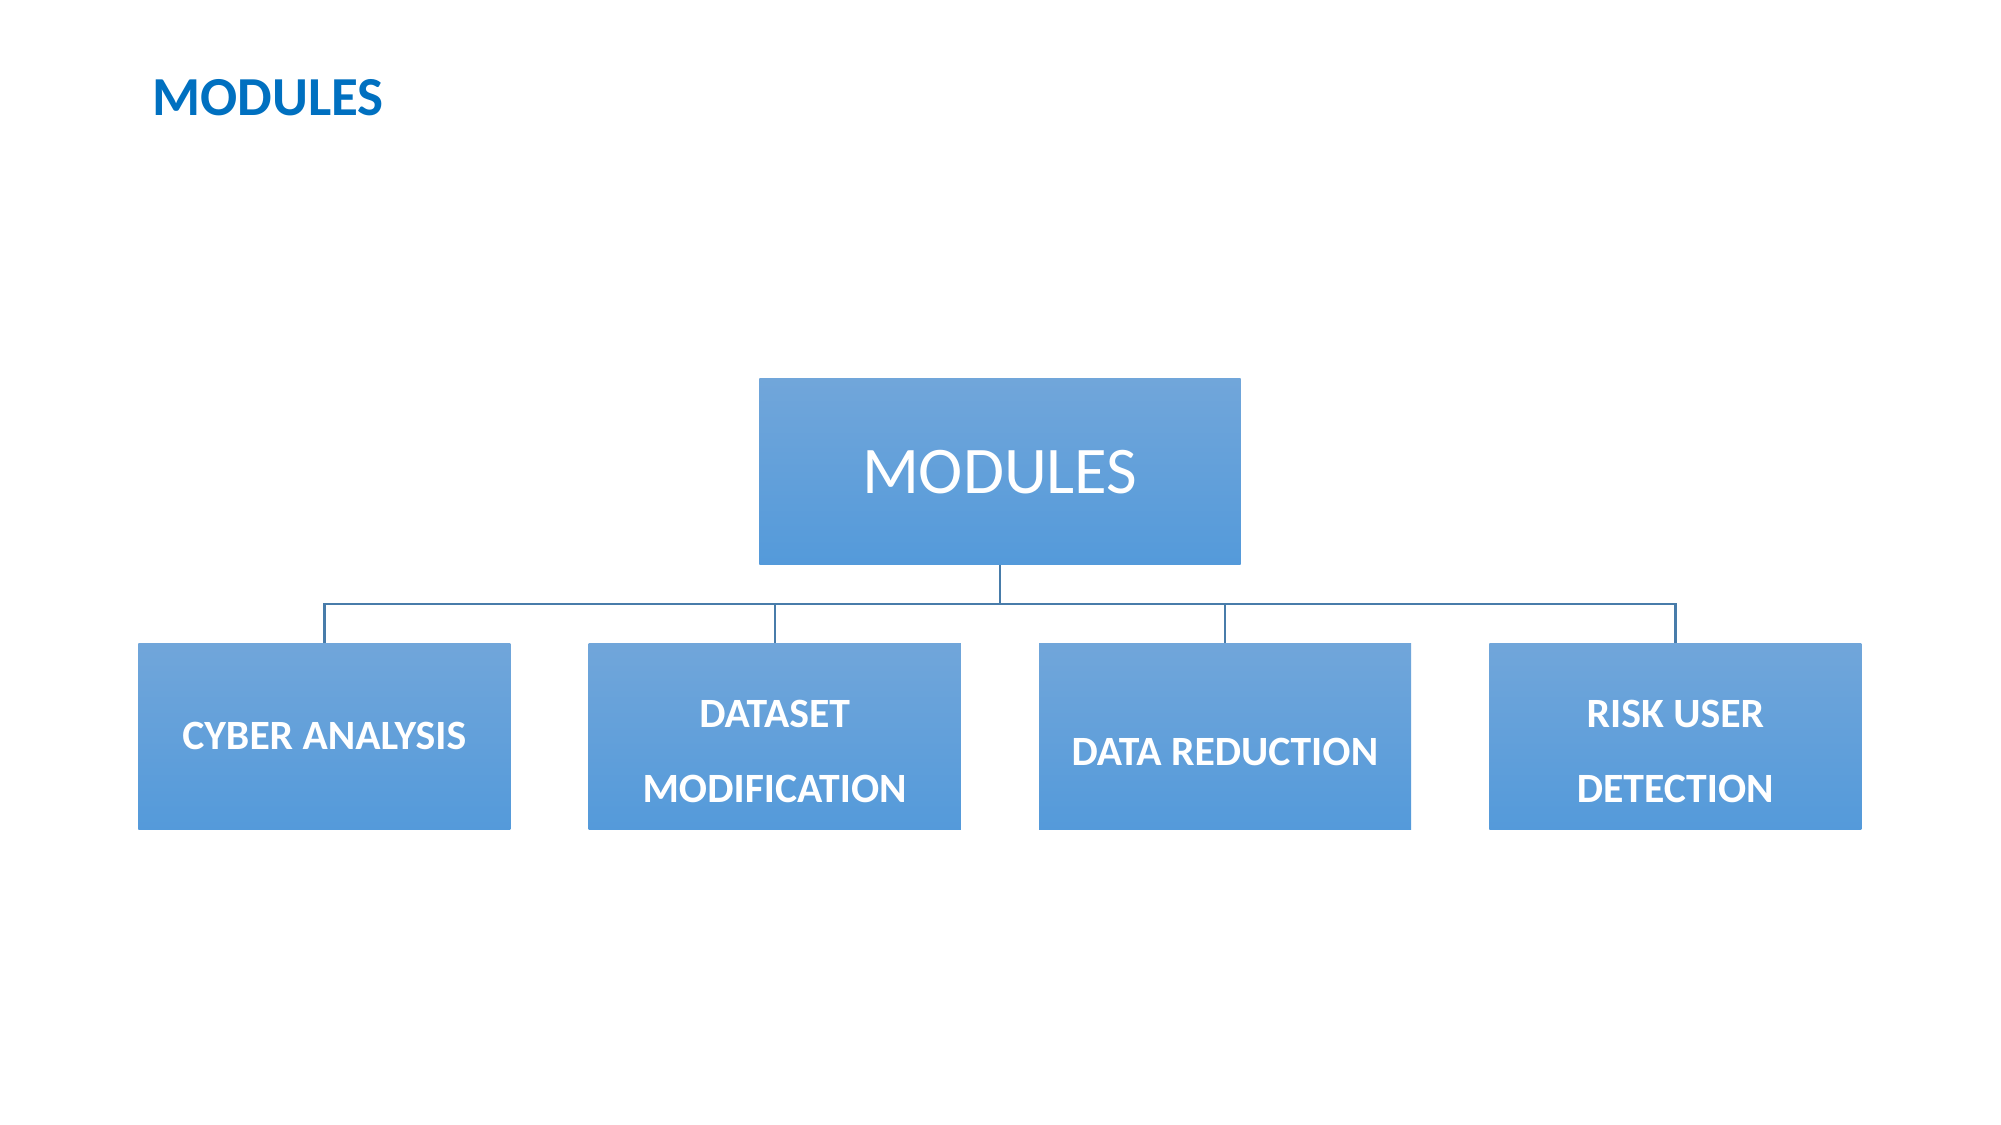

# MODULES
MODULES
CYBER ANALYSIS
DATASET MODIFICATION
DATA REDUCTION
RISK USER DETECTION